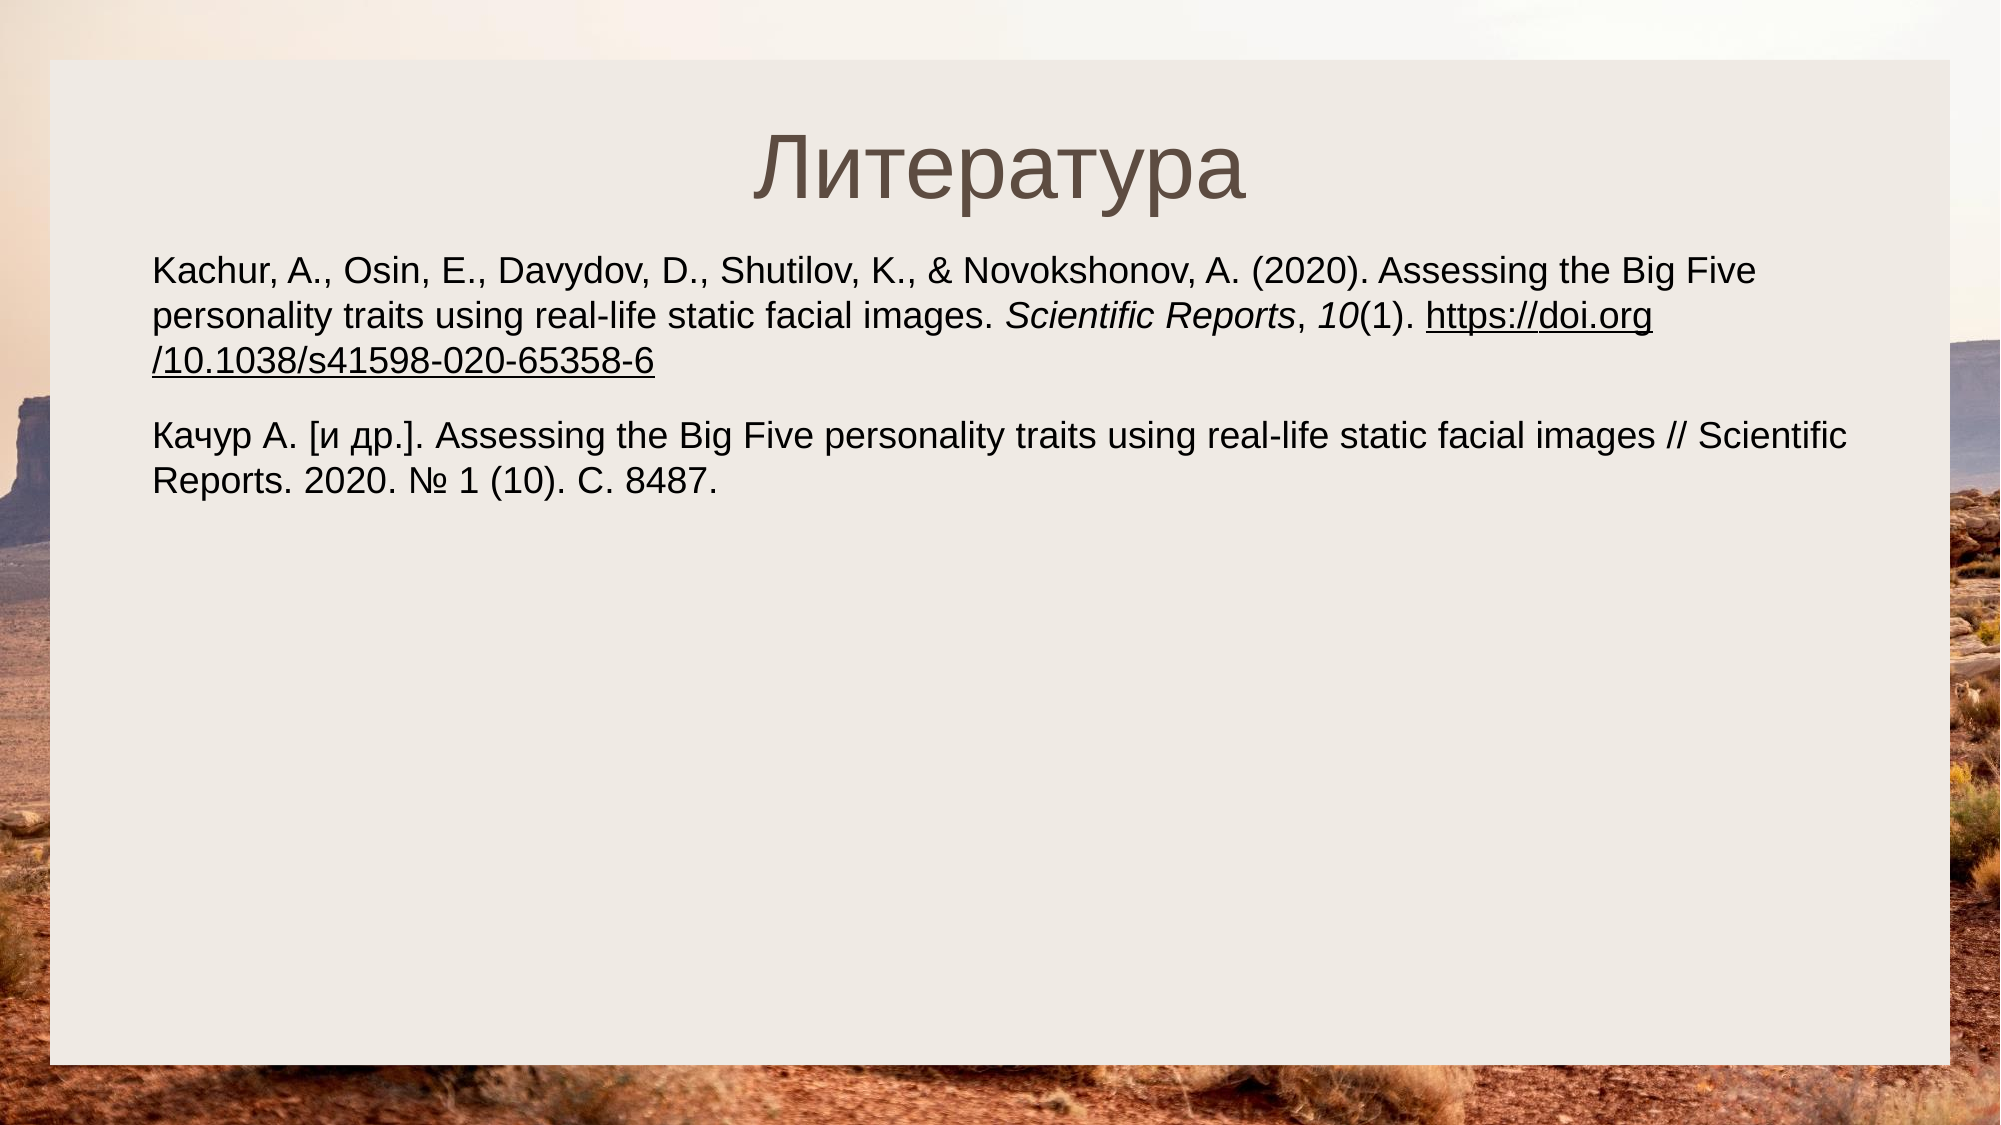

# Литература
Kachur, A., Osin, E., Davydov, D., Shutilov, K., & Novokshonov, A. (2020). Assessing the Big Five personality traits using real-life static facial images. Scientific Reports, 10(1). https://doi.org/10.1038/s41598-020-65358-6
Качур А. [и др.]. Assessing the Big Five personality traits using real-life static facial images // Scientific Reports. 2020. № 1 (10). C. 8487.